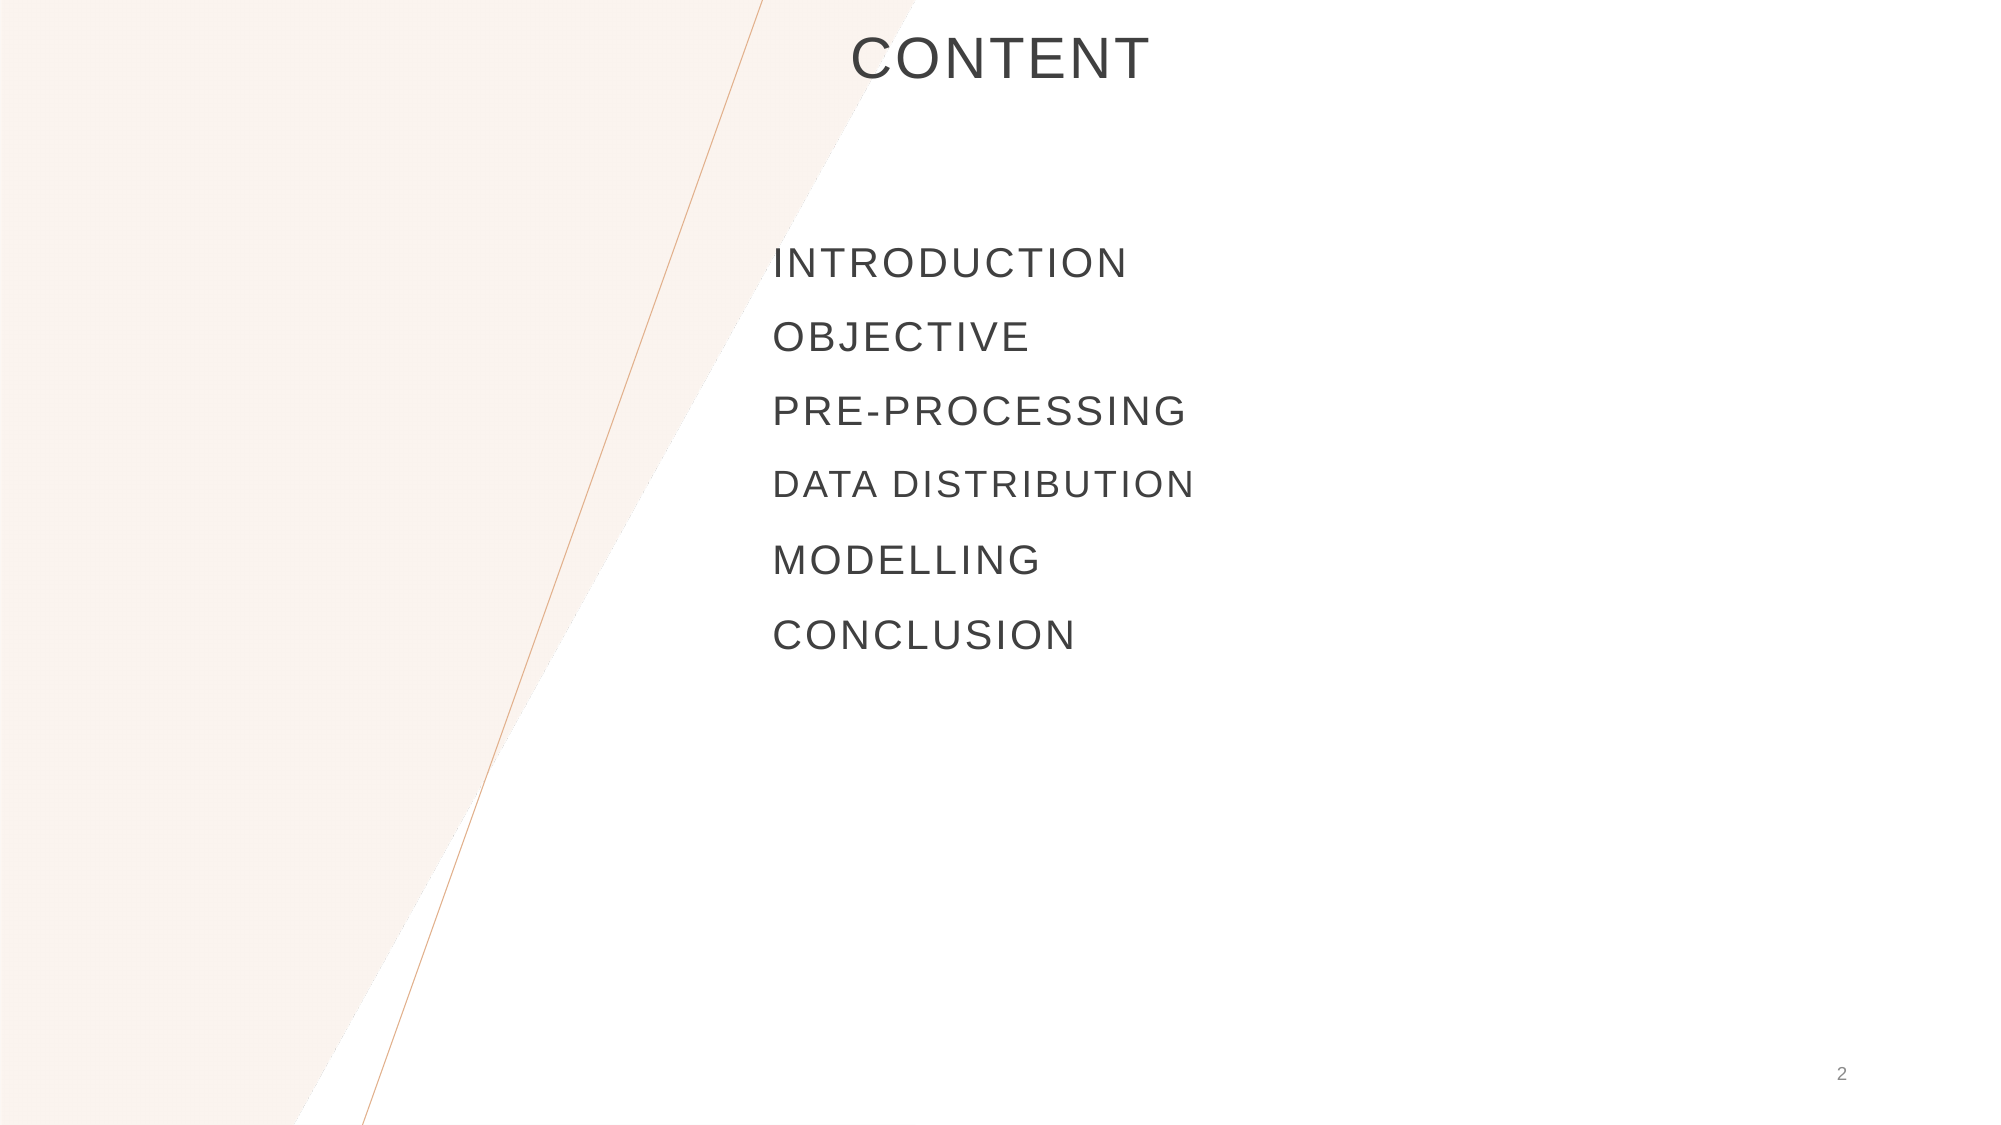

Content
INTRODUCTION
OBJECTIVE
PRE-PROCESSING
DATA DISTRIBUTION
MODELLING
CONCLUSION
2